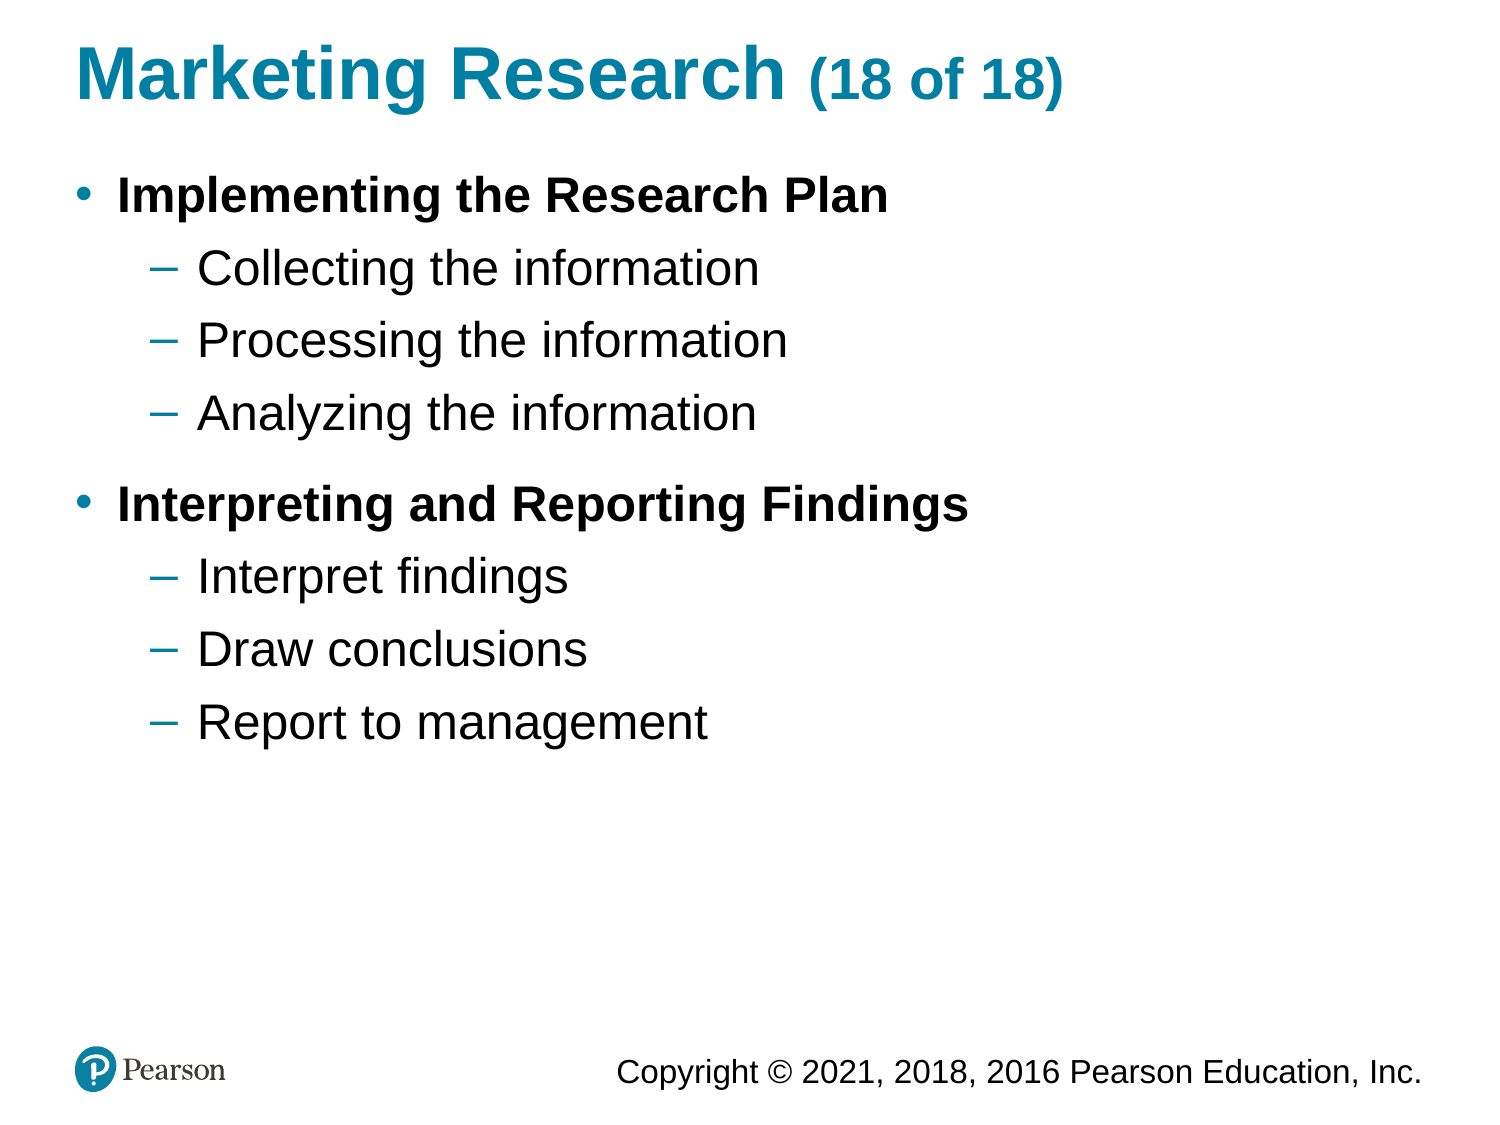

# Marketing Research (18 of 18)
Implementing the Research Plan
Collecting the information
Processing the information
Analyzing the information
Interpreting and Reporting Findings
Interpret findings
Draw conclusions
Report to management